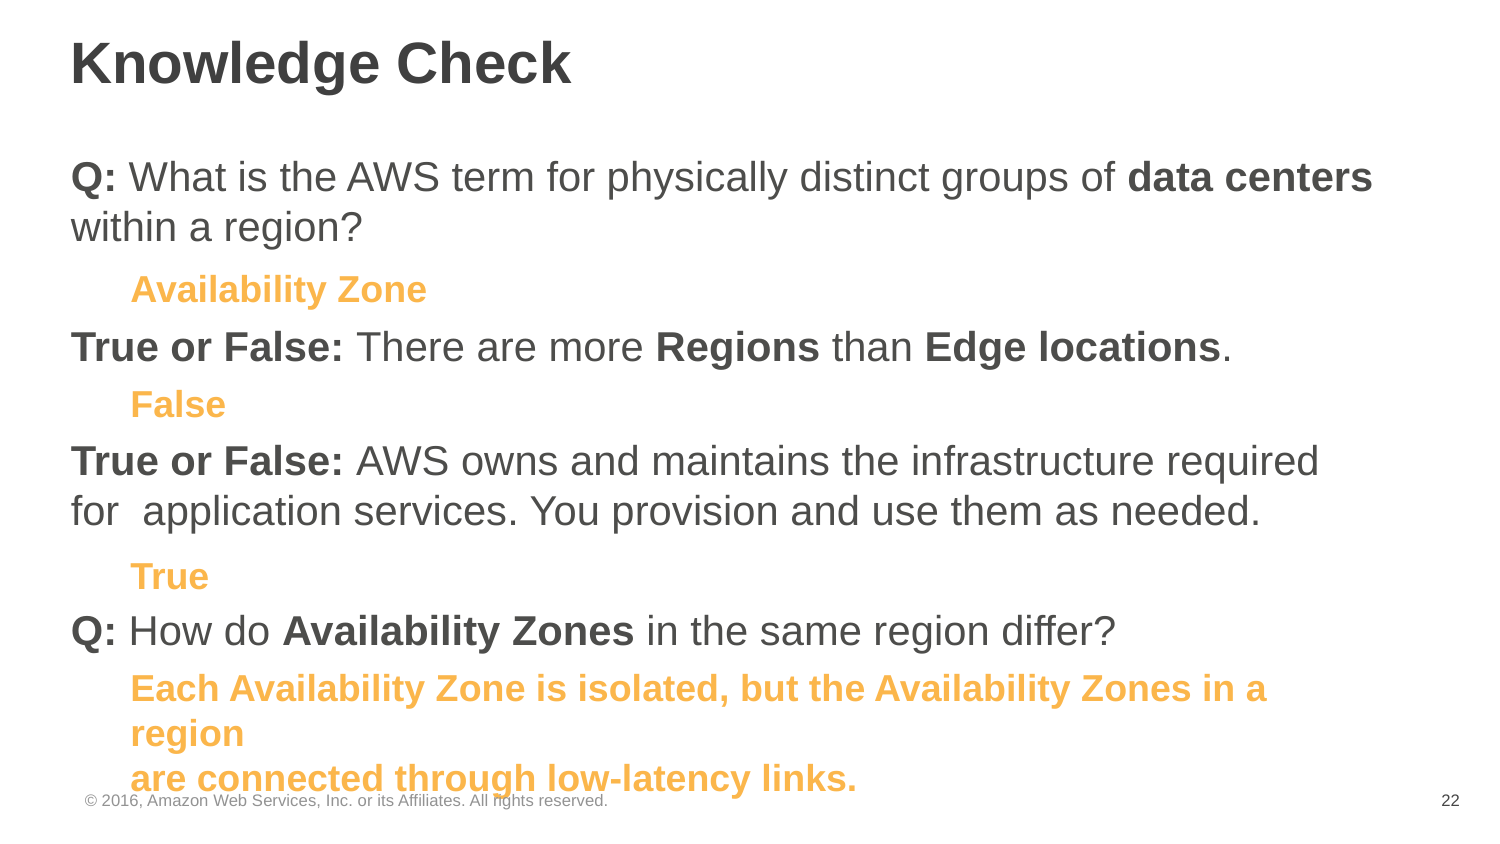

# Knowledge Check
Q: What is the AWS term for physically distinct groups of data centers
within a region?
Availability Zone
True or False: There are more Regions than Edge locations.
False
True or False: AWS owns and maintains the infrastructure required for  application services. You provision and use them as needed.
True
Q: How do Availability Zones in the same region differ?
Each Availability Zone is isolated, but the Availability Zones in a region
are connected through low-latency links.
© 2016, Amazon Web Services, Inc. or its Affiliates. All rights reserved.
22